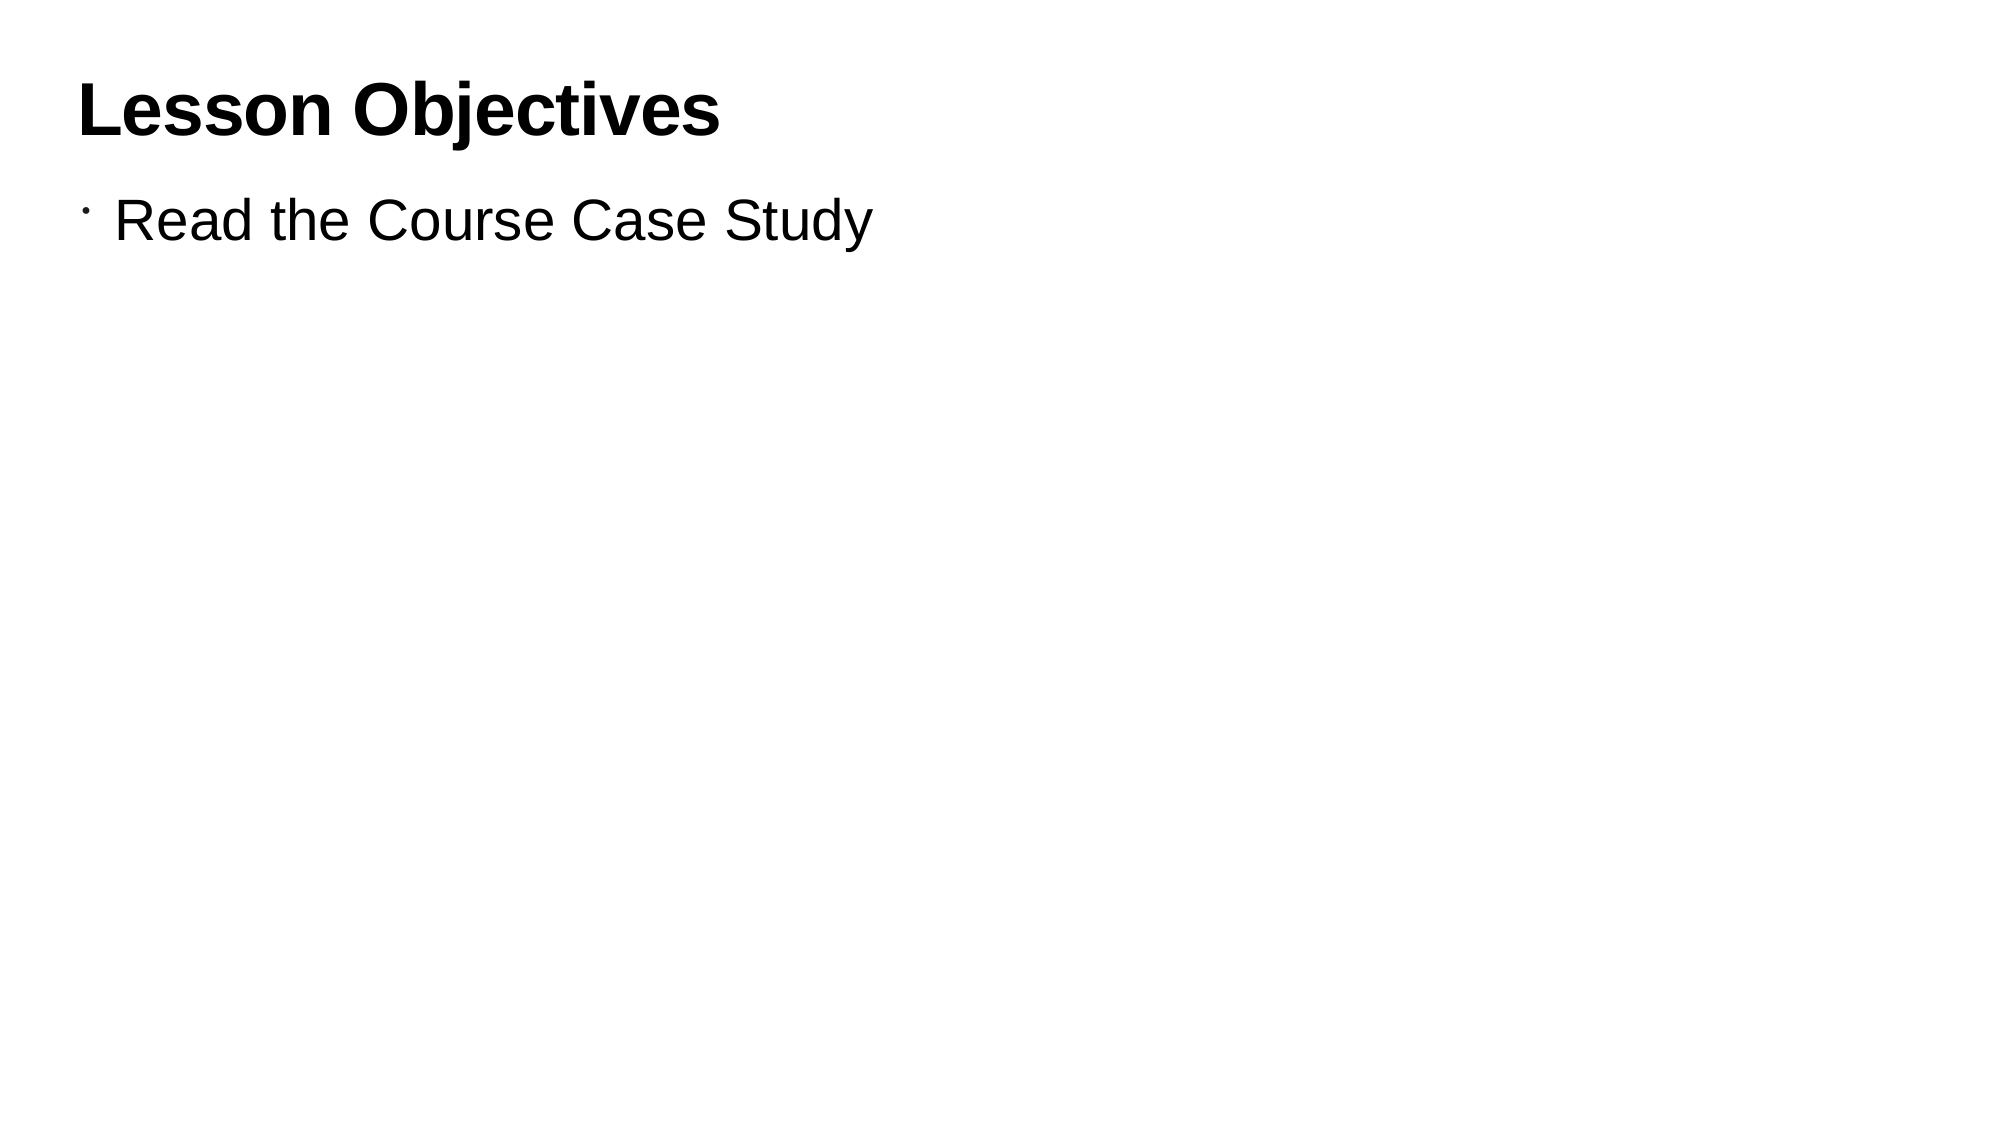

# Lesson Objectives
Read the Course Case Study